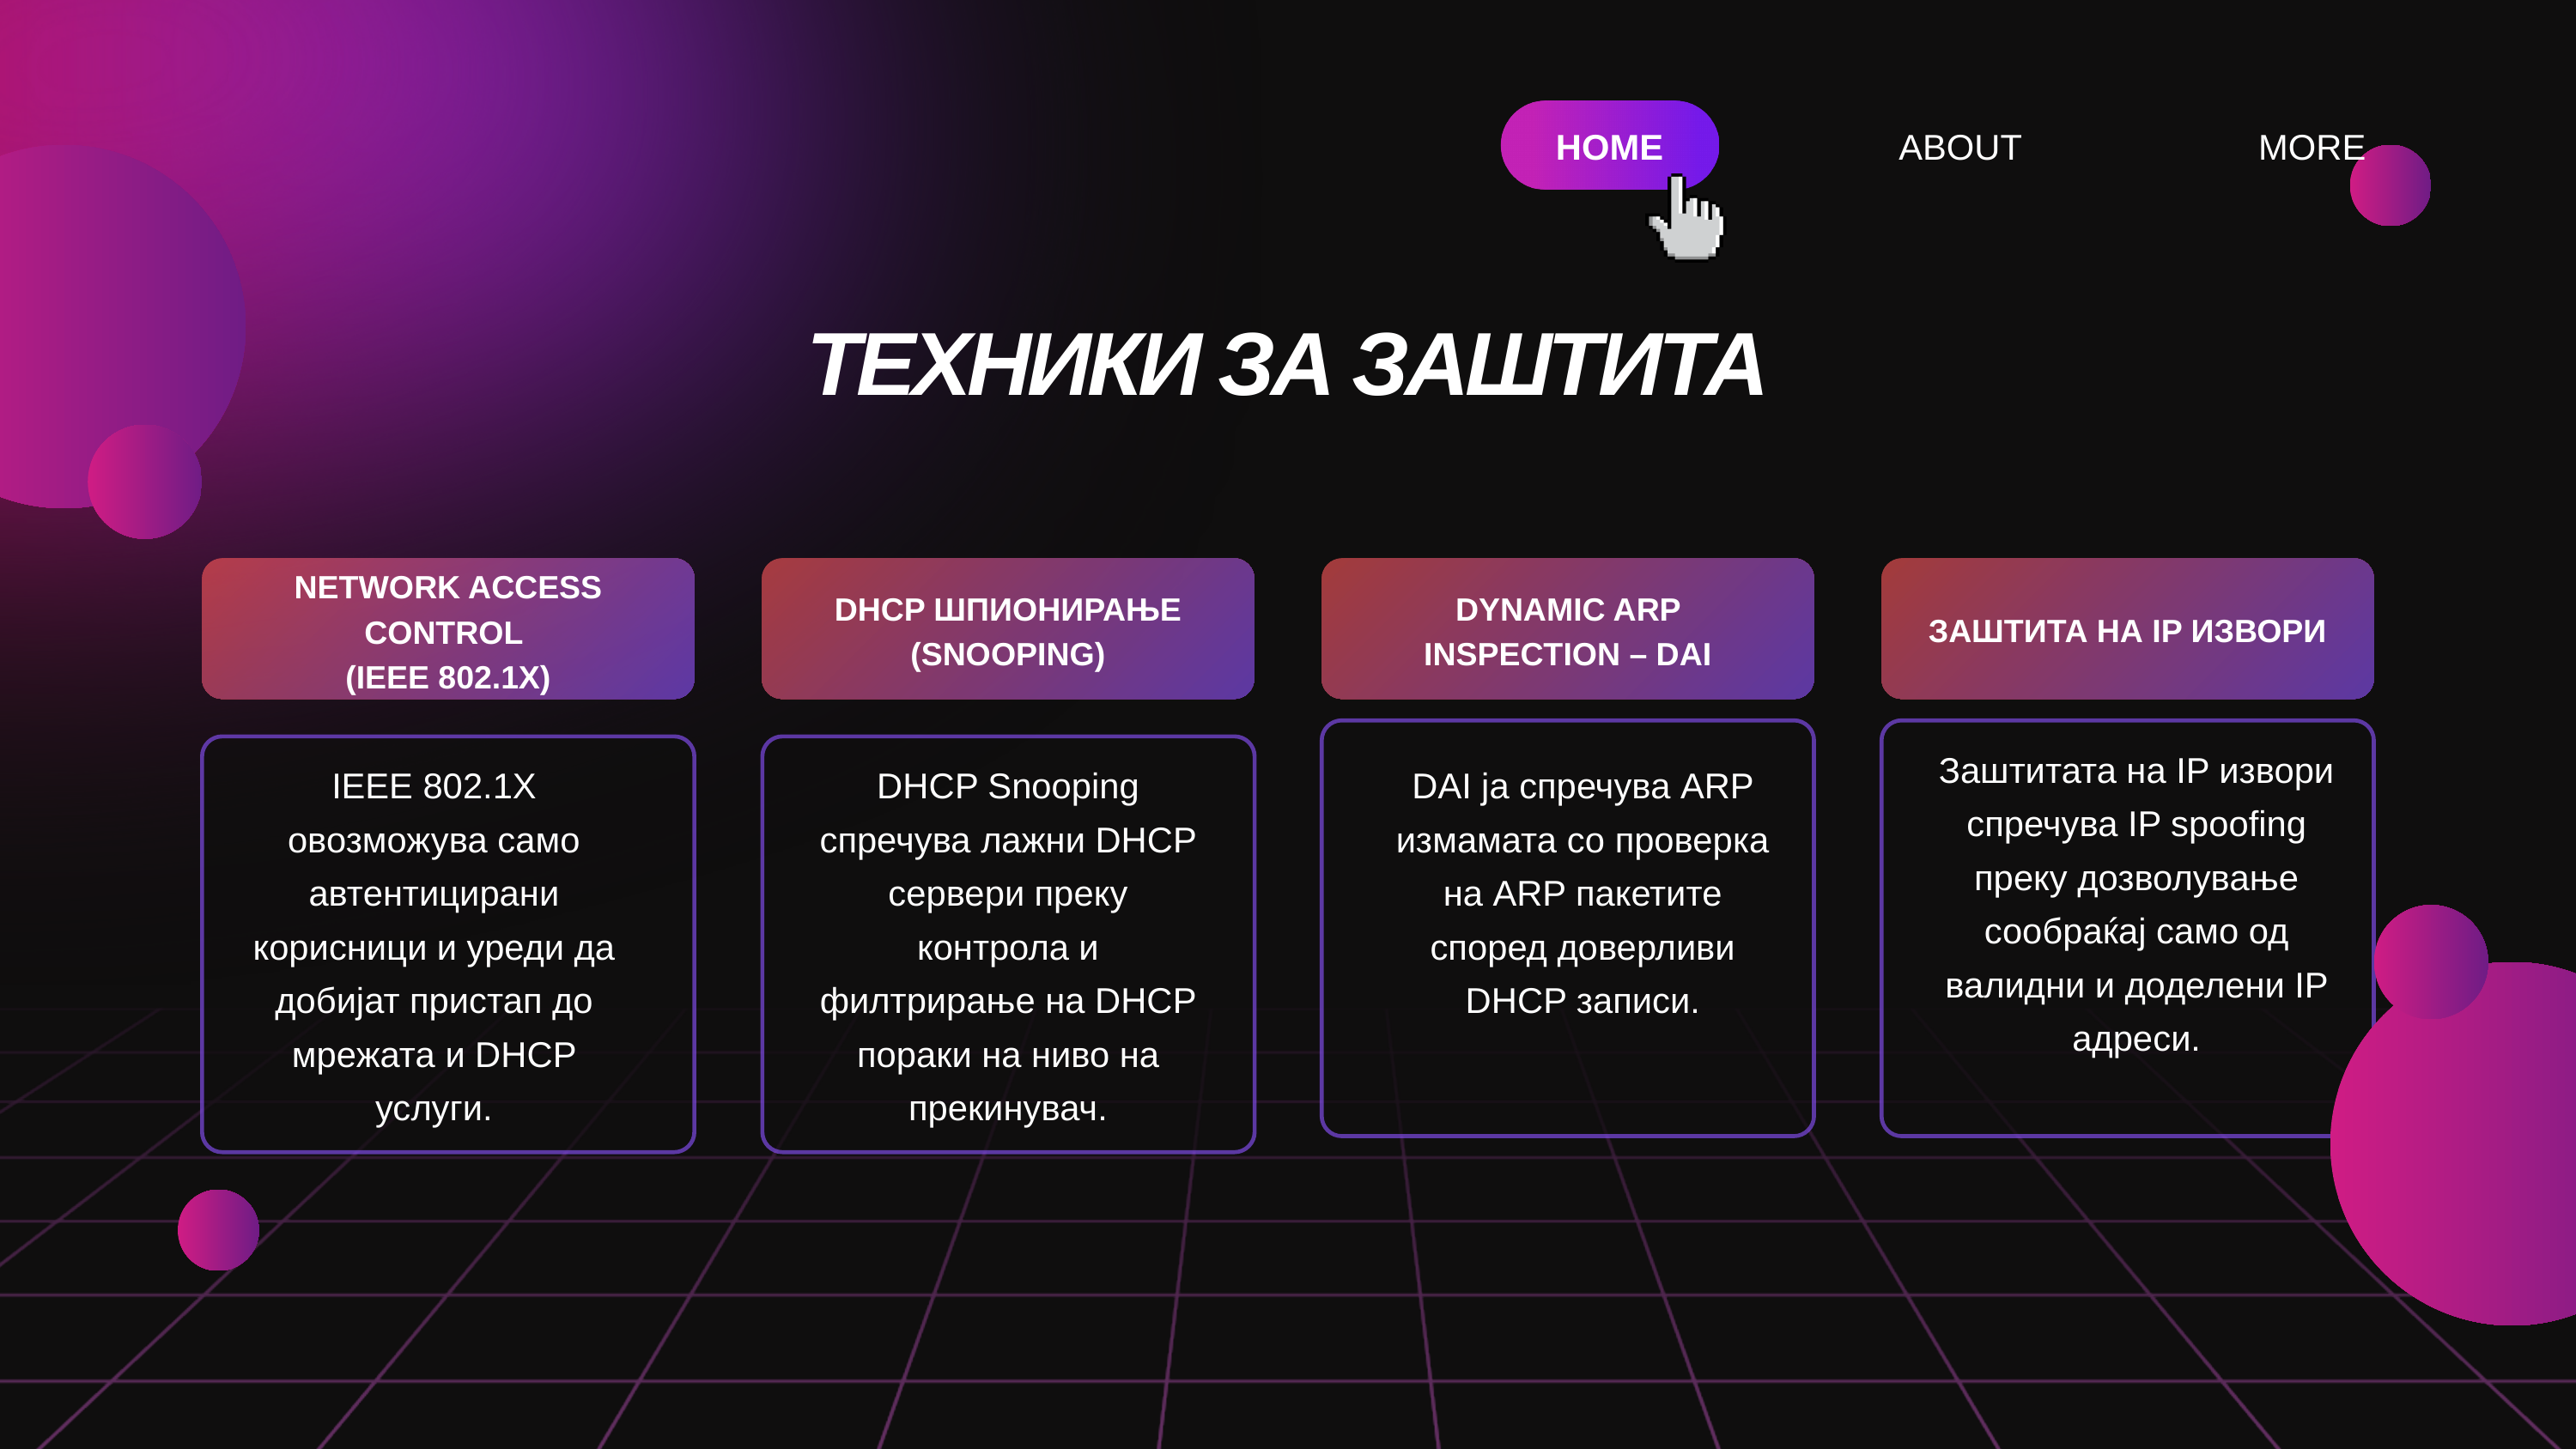

HOME
ABOUT
MORE

ТЕХНИКИ ЗА ЗАШТИТА

NETWORK ACCESS CONTROL
(IEEE 802.1X)
DHCP ШПИОНИРАЊЕ (SNOOPING)
DYNAMIC ARP INSPECTION – DAI
ЗАШТИТА НА IP ИЗВОРИ

Заштитата на IP извори спречува IP spoofing преку дозволување сообраќај само од валидни и доделени IP адреси.
IEEE 802.1X овозможува само автентицирани корисници и уреди да добијат пристап до мрежата и DHCP услуги.
DHCP Snooping спречува лажни DHCP сервери преку контрола и филтрирање на DHCP пораки на ниво на прекинувач.
DAI ја спречува ARP измамата со проверка на ARP пакетите според доверливи DHCP записи.